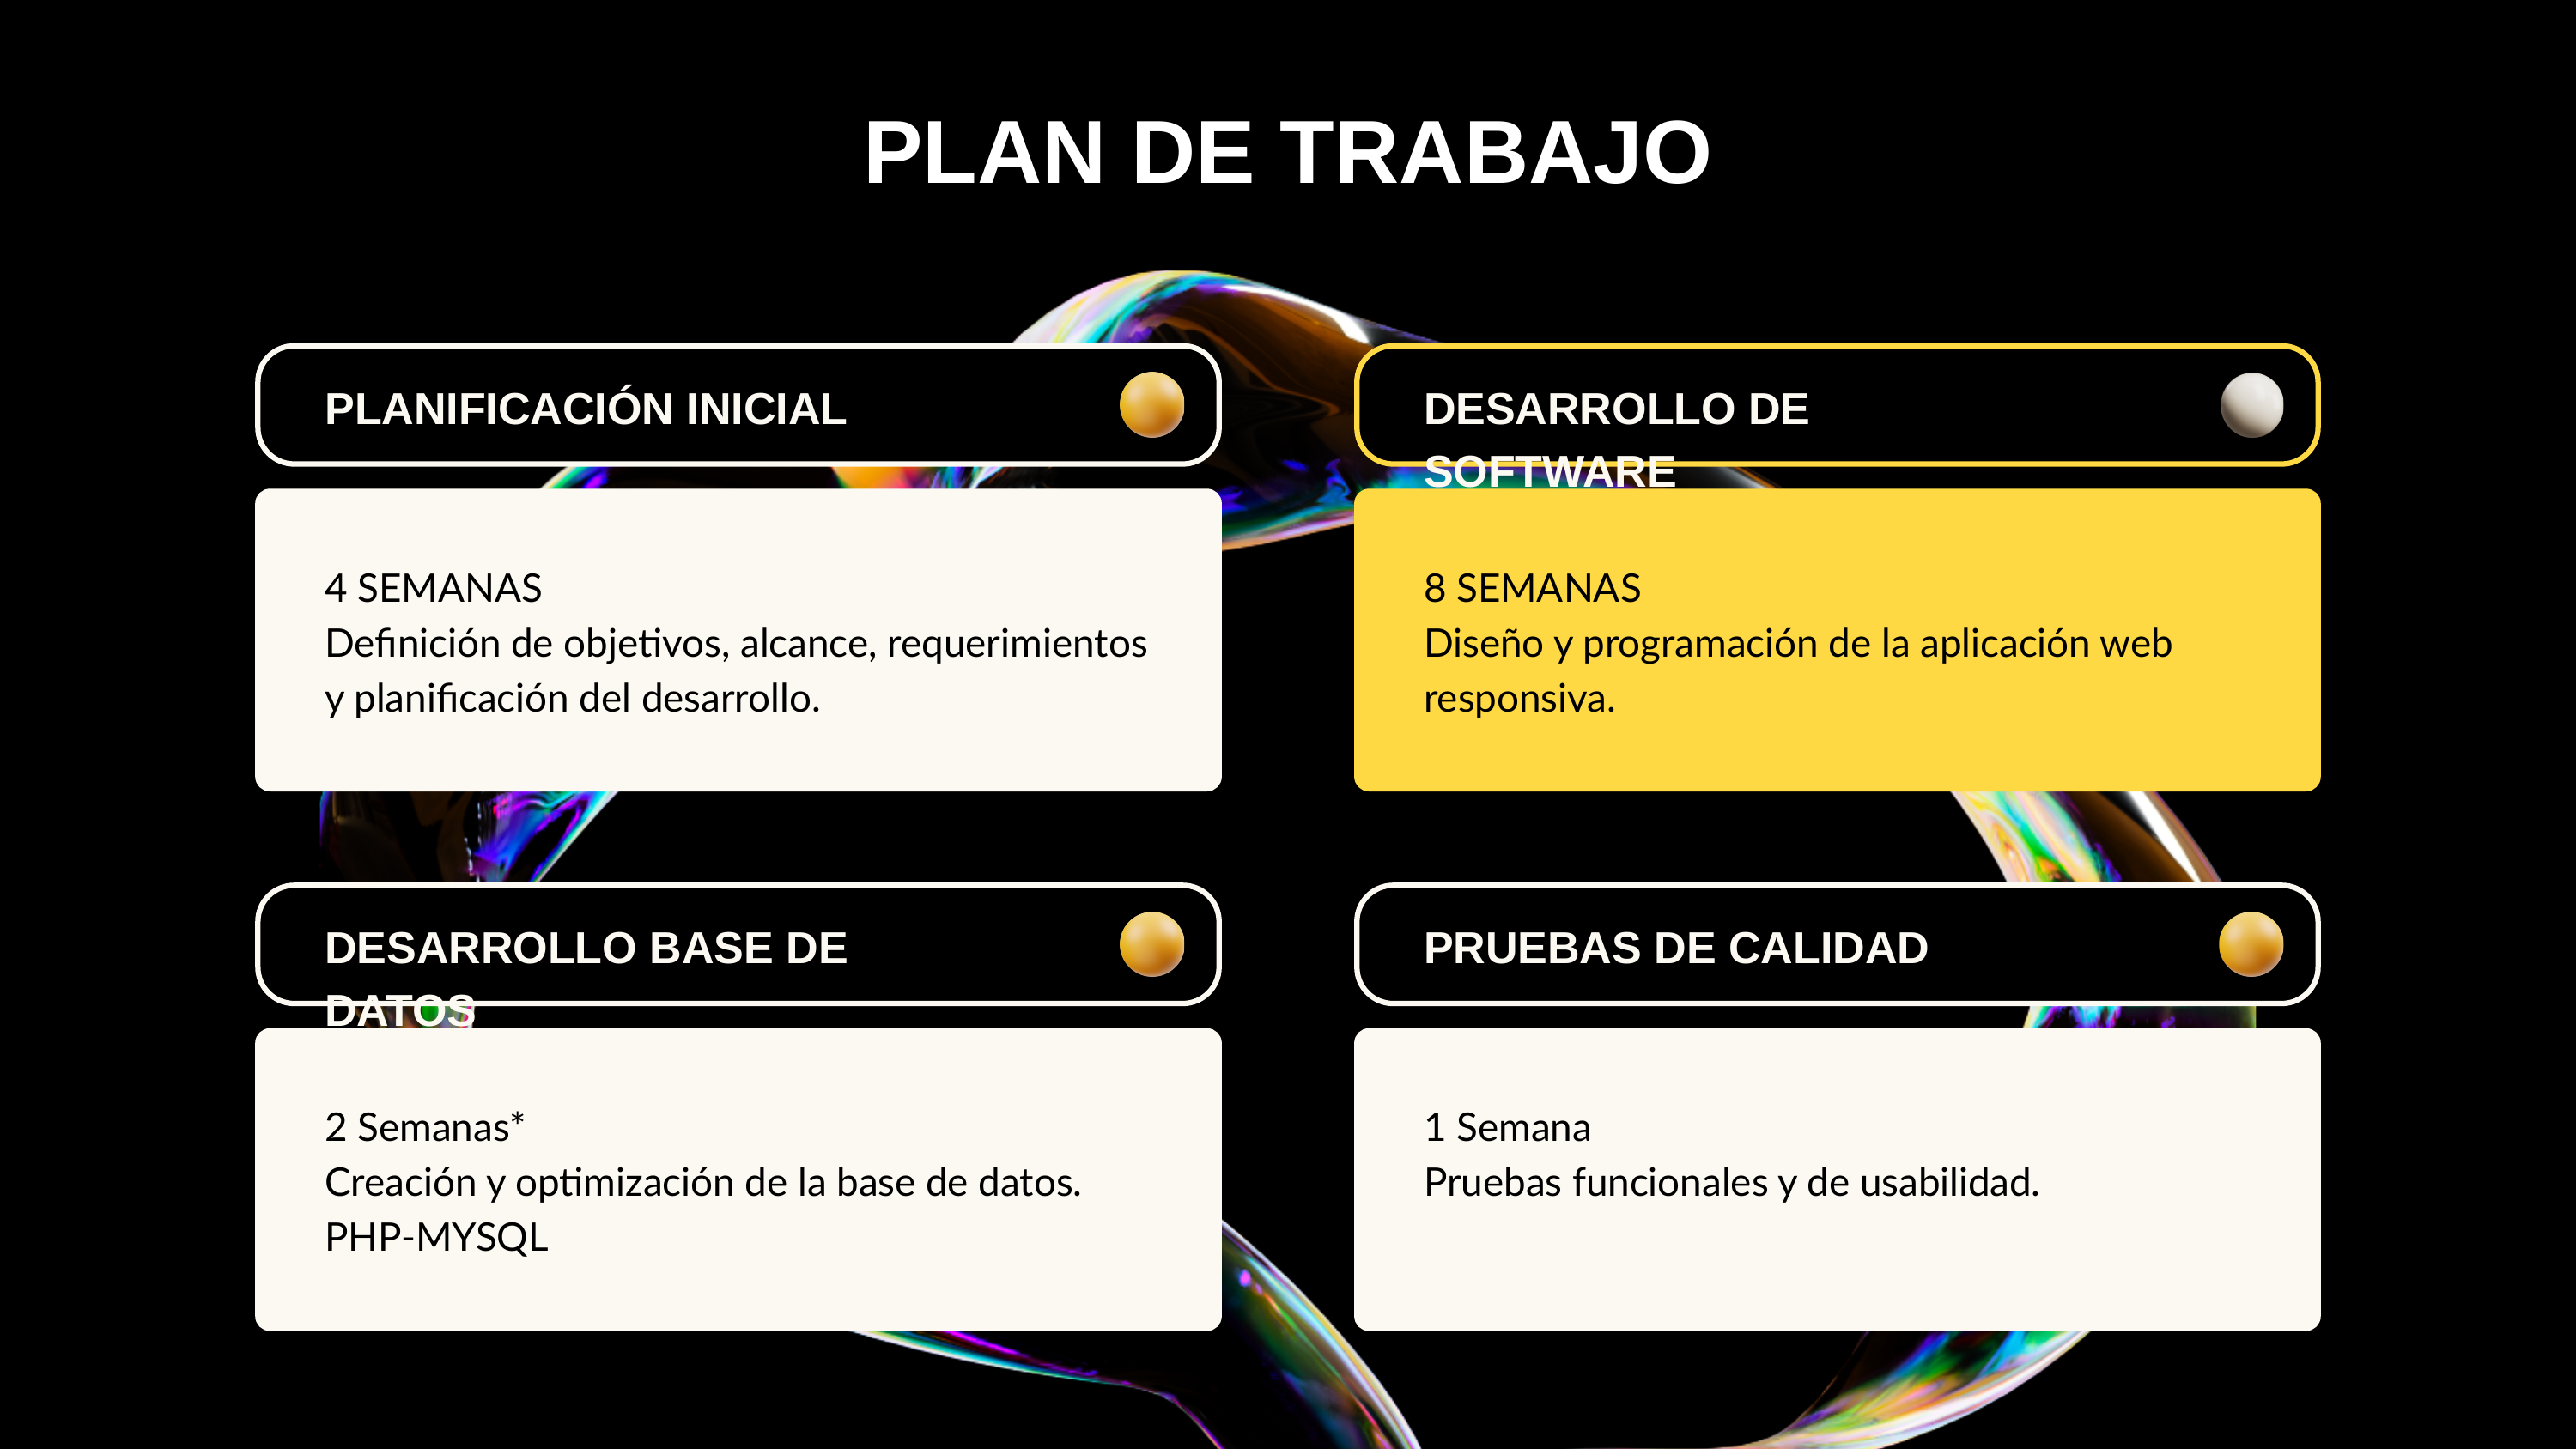

PLAN DE TRABAJO

PLANIFICACIÓN INICIAL
DESARROLLO DE SOFTWARE

4 SEMANAS
Definición de objetivos, alcance, requerimientos y planificación del desarrollo.
8 SEMANAS
Diseño y programación de la aplicación web responsiva.

DESARROLLO BASE DE DATOS
PRUEBAS DE CALIDAD

2 Semanas*
Creación y optimización de la base de datos.
PHP-MYSQL
1 Semana
Pruebas funcionales y de usabilidad.